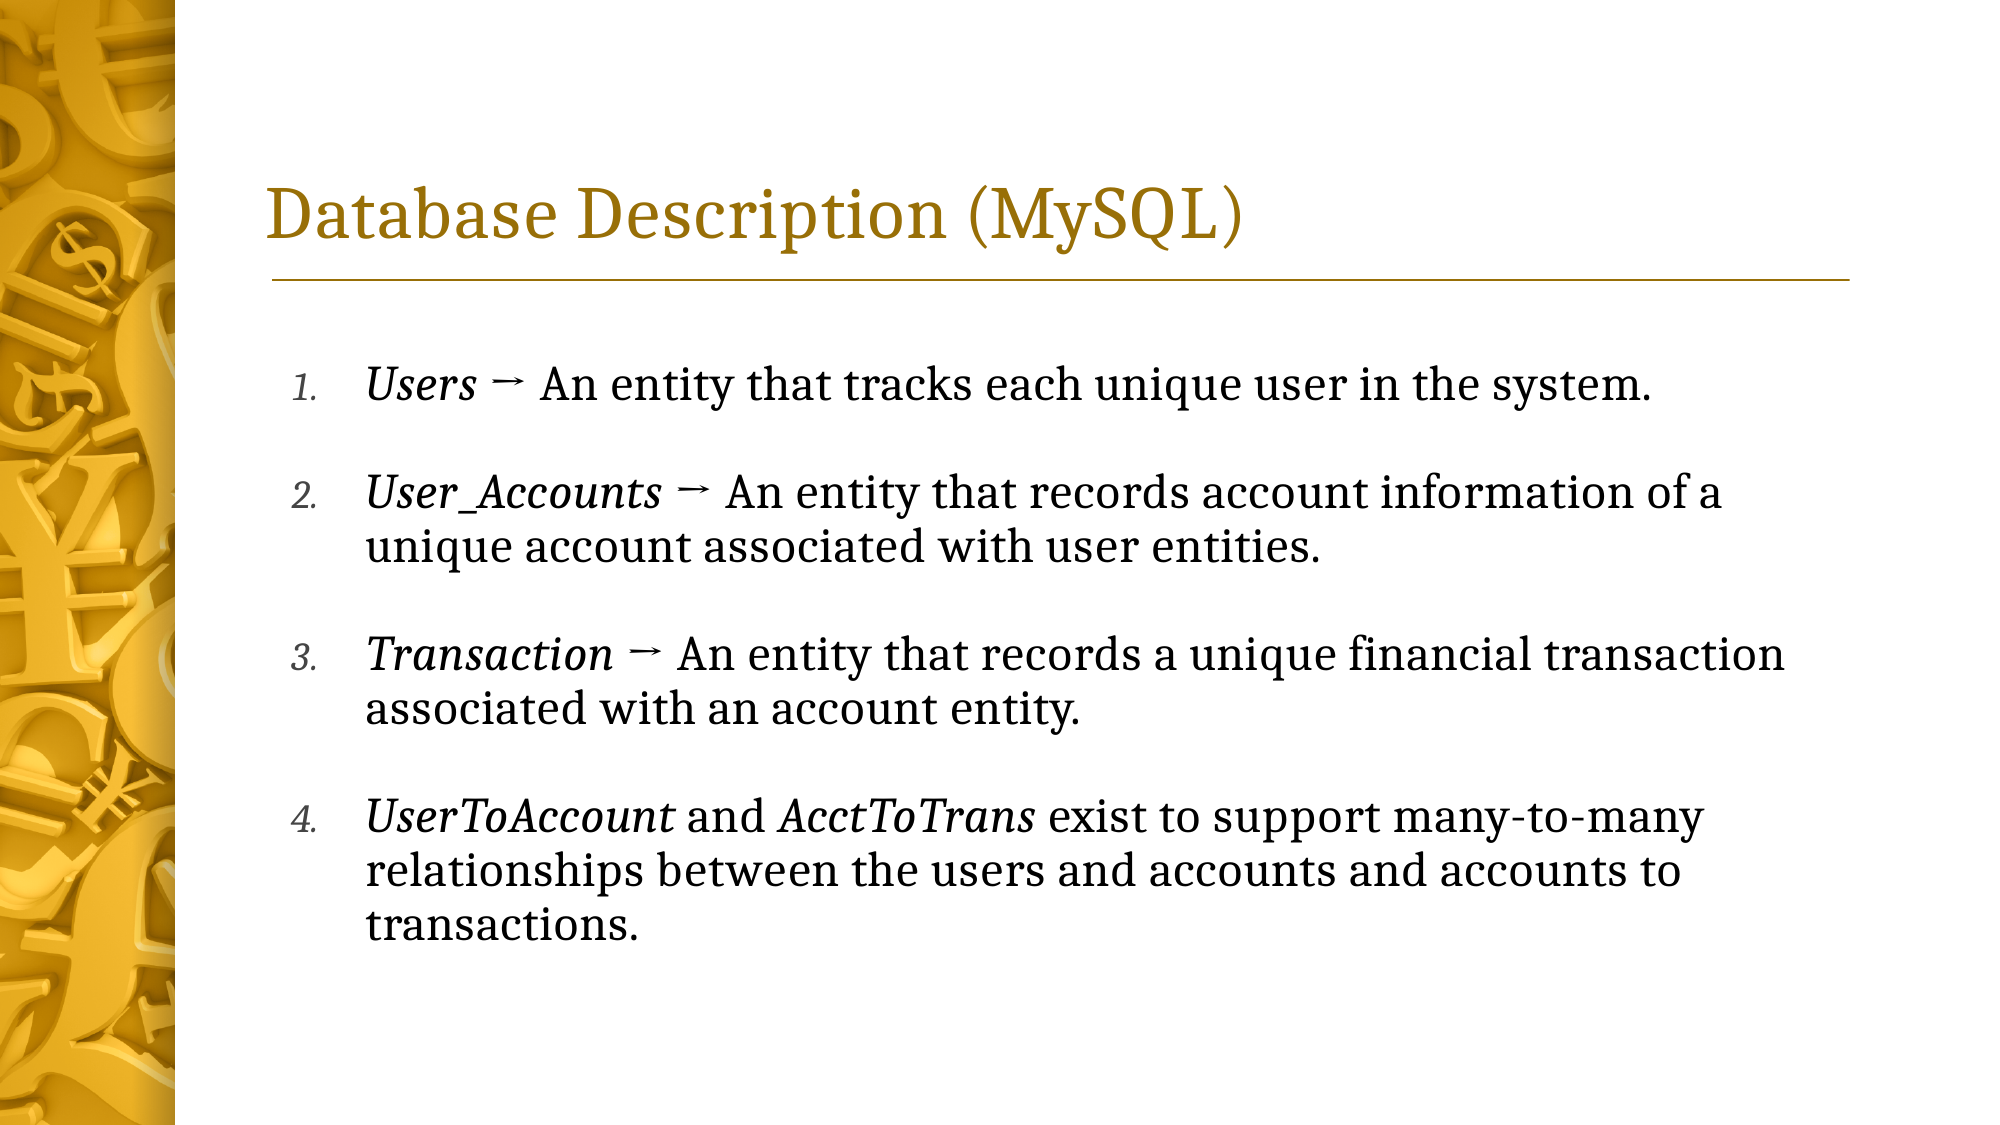

# Database Description (MySQL)

Users → An entity that tracks each unique user in the system.

User_Accounts → An entity that records account information of a unique account associated with user entities.

Transaction → An entity that records a unique financial transaction associated with an account entity.

UserToAccount and AcctToTrans exist to support many-to-many relationships between the users and accounts and accounts to transactions.